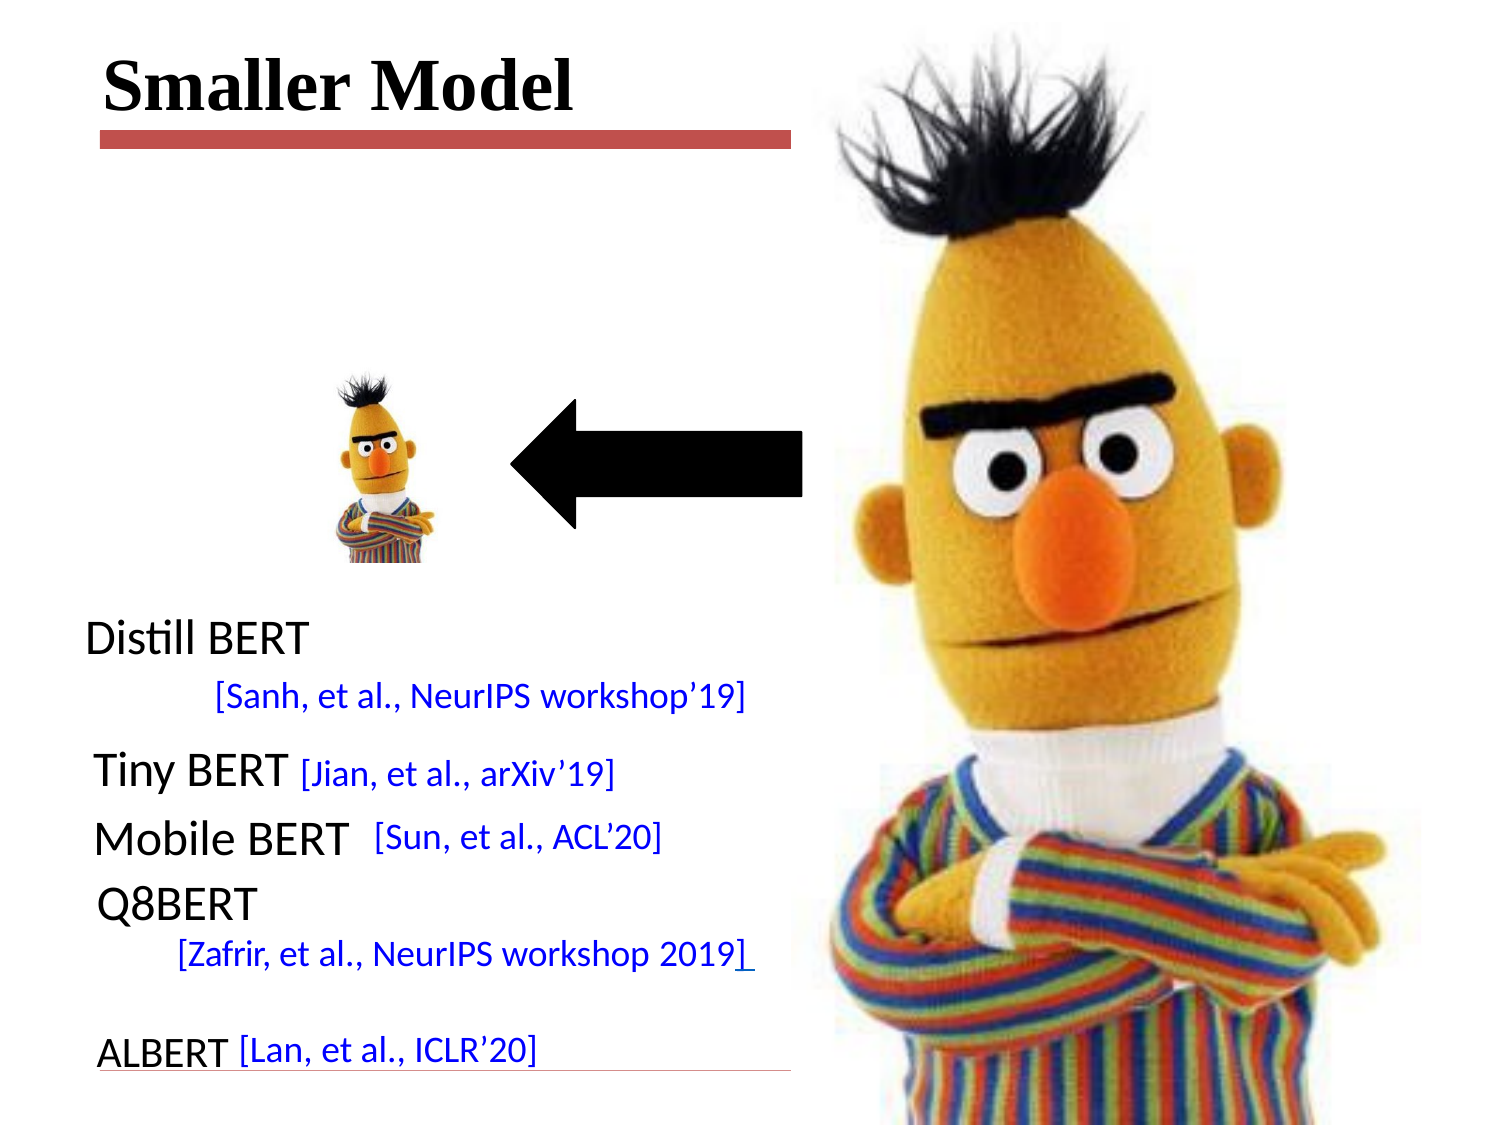

# Smaller Model

Distill BERT
[Sanh, et al., NeurIPS workshop’19]
Tiny BERT [Jian, et al., arXiv’19]
Mobile BERT
Q8BERT
[Zafrir, et al., NeurIPS workshop 2019]
ALBERT [Lan, et al., ICLR’20]
[Sun, et al., ACL’20]